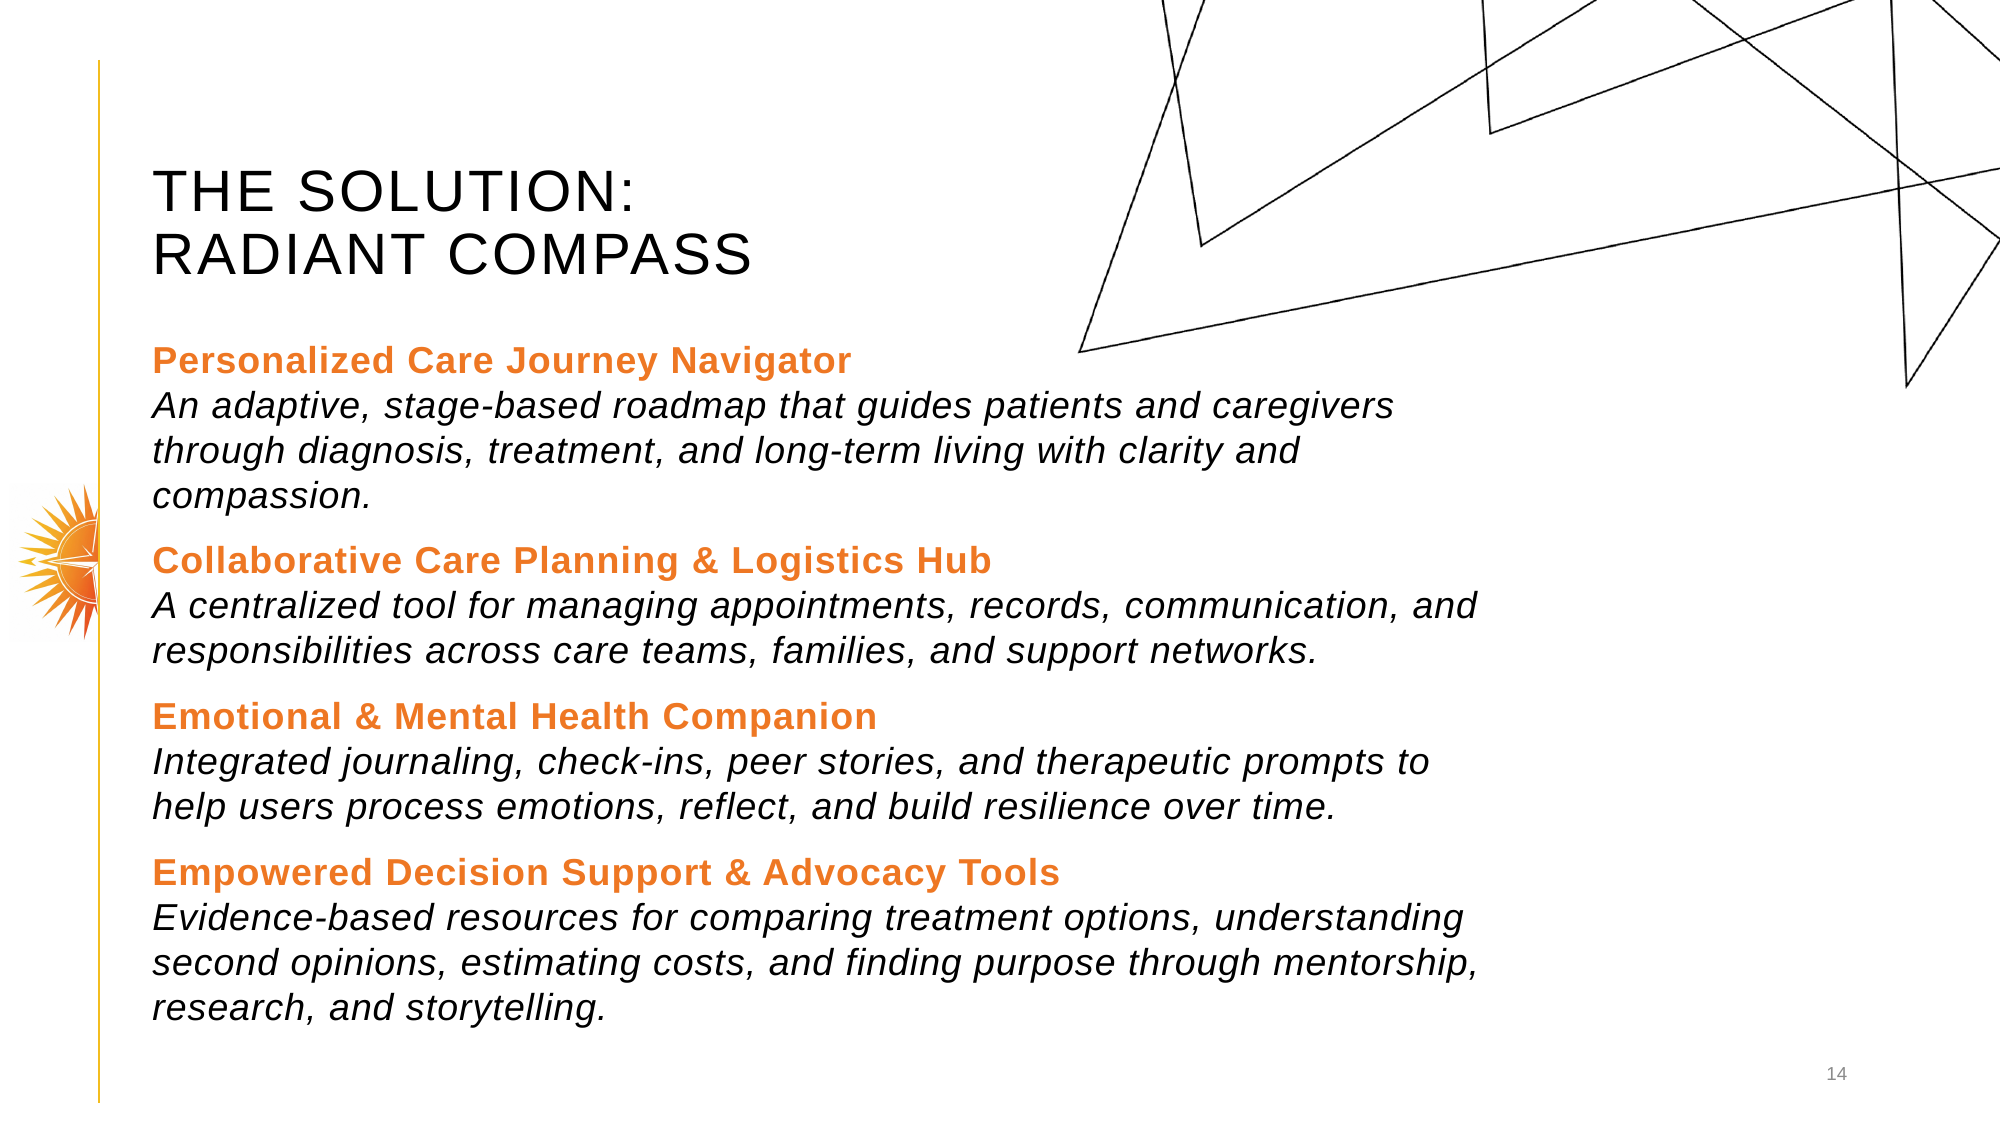

# THE SOLUTION: RADIANT COMPASS
Personalized Care Journey Navigator
An adaptive, stage-based roadmap that guides patients and caregivers through diagnosis, treatment, and long-term living with clarity and compassion.
Collaborative Care Planning & Logistics Hub
A centralized tool for managing appointments, records, communication, and responsibilities across care teams, families, and support networks.
Emotional & Mental Health Companion
Integrated journaling, check-ins, peer stories, and therapeutic prompts to help users process emotions, reflect, and build resilience over time.
Empowered Decision Support & Advocacy Tools
Evidence-based resources for comparing treatment options, understanding second opinions, estimating costs, and finding purpose through mentorship, research, and storytelling.
14